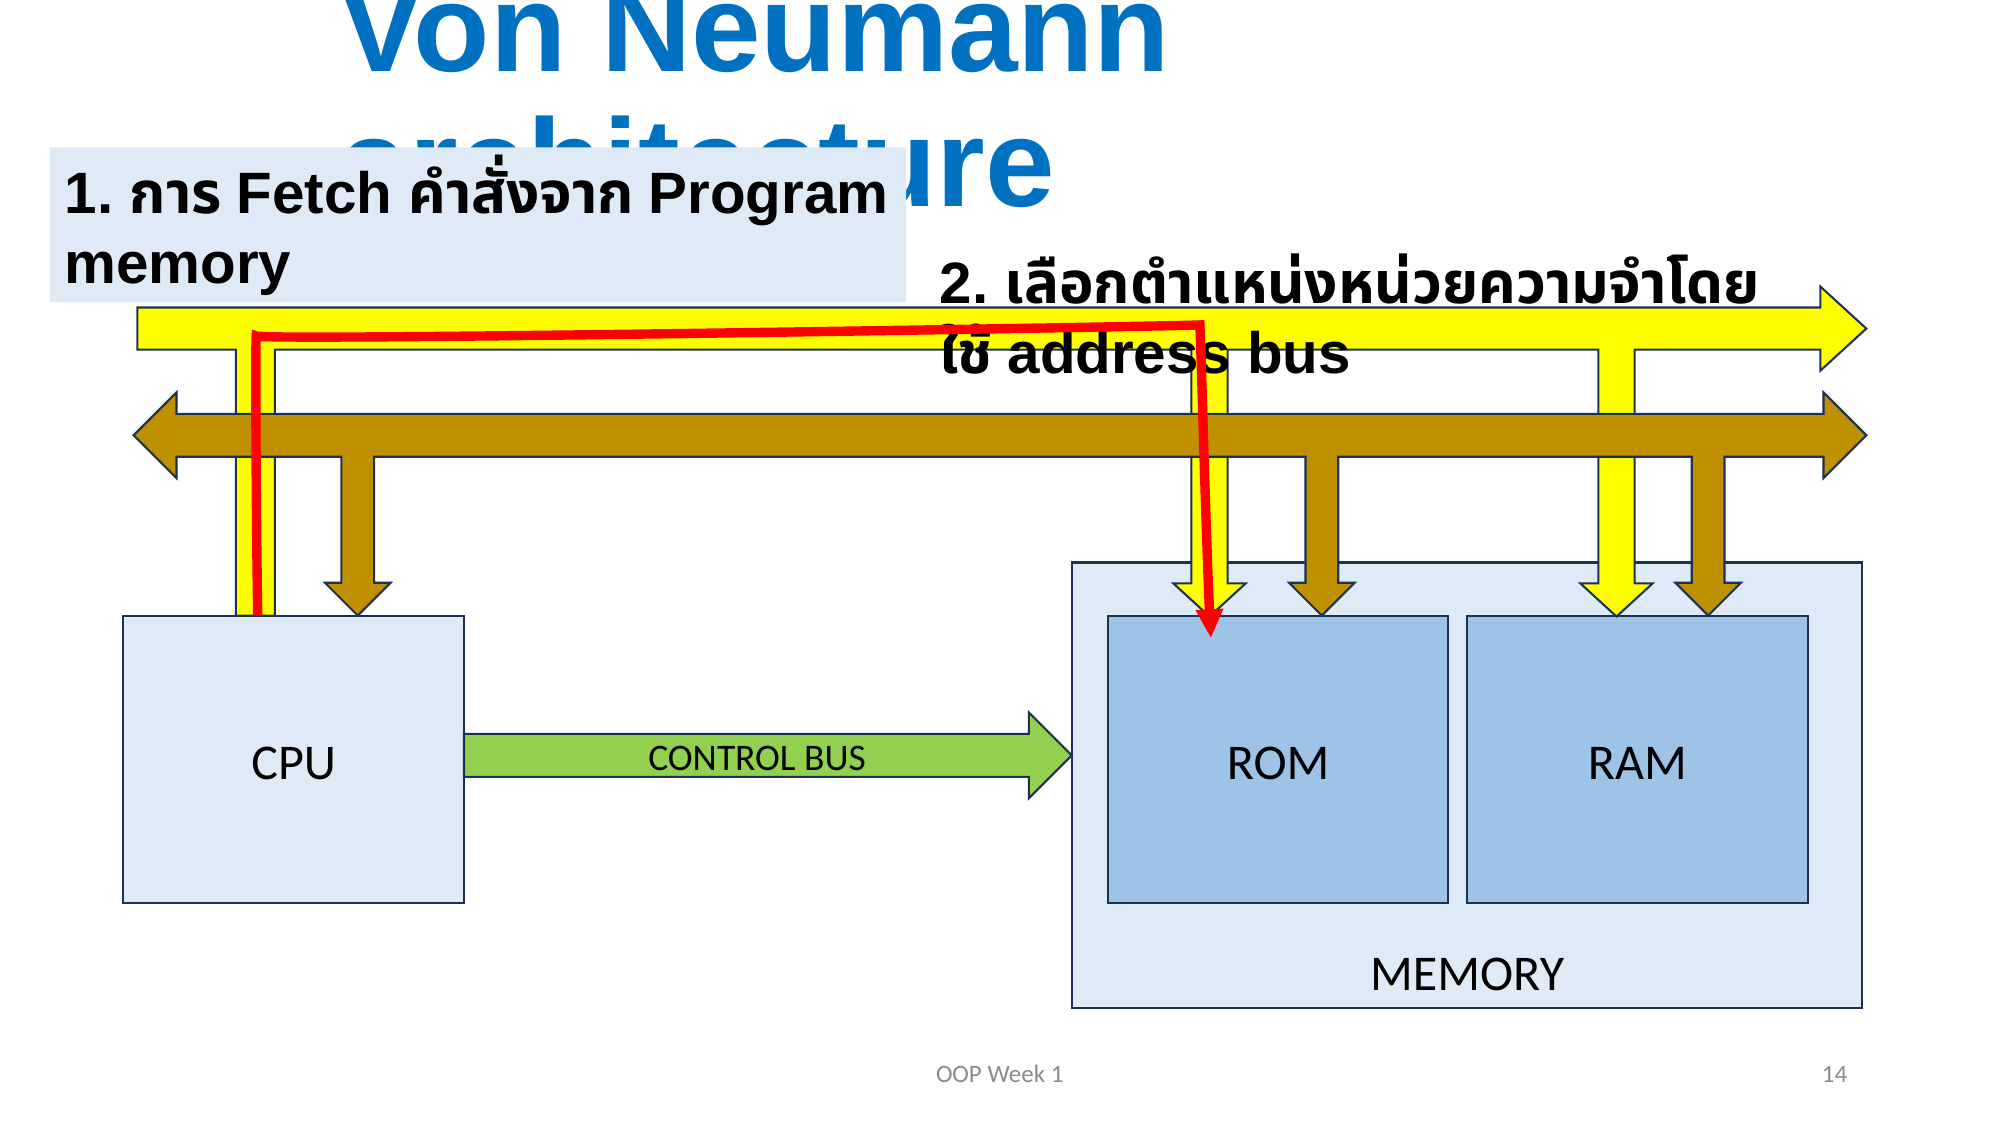

# Von Neumann architecture
1. การ Fetch คำสั่งจาก Program memory
2. เลือกตำแหน่งหน่วยความจำโดยใช้ address bus

MEMORY
CPU
ROM
RAM
CONTROL BUS
OOP Week 1
14